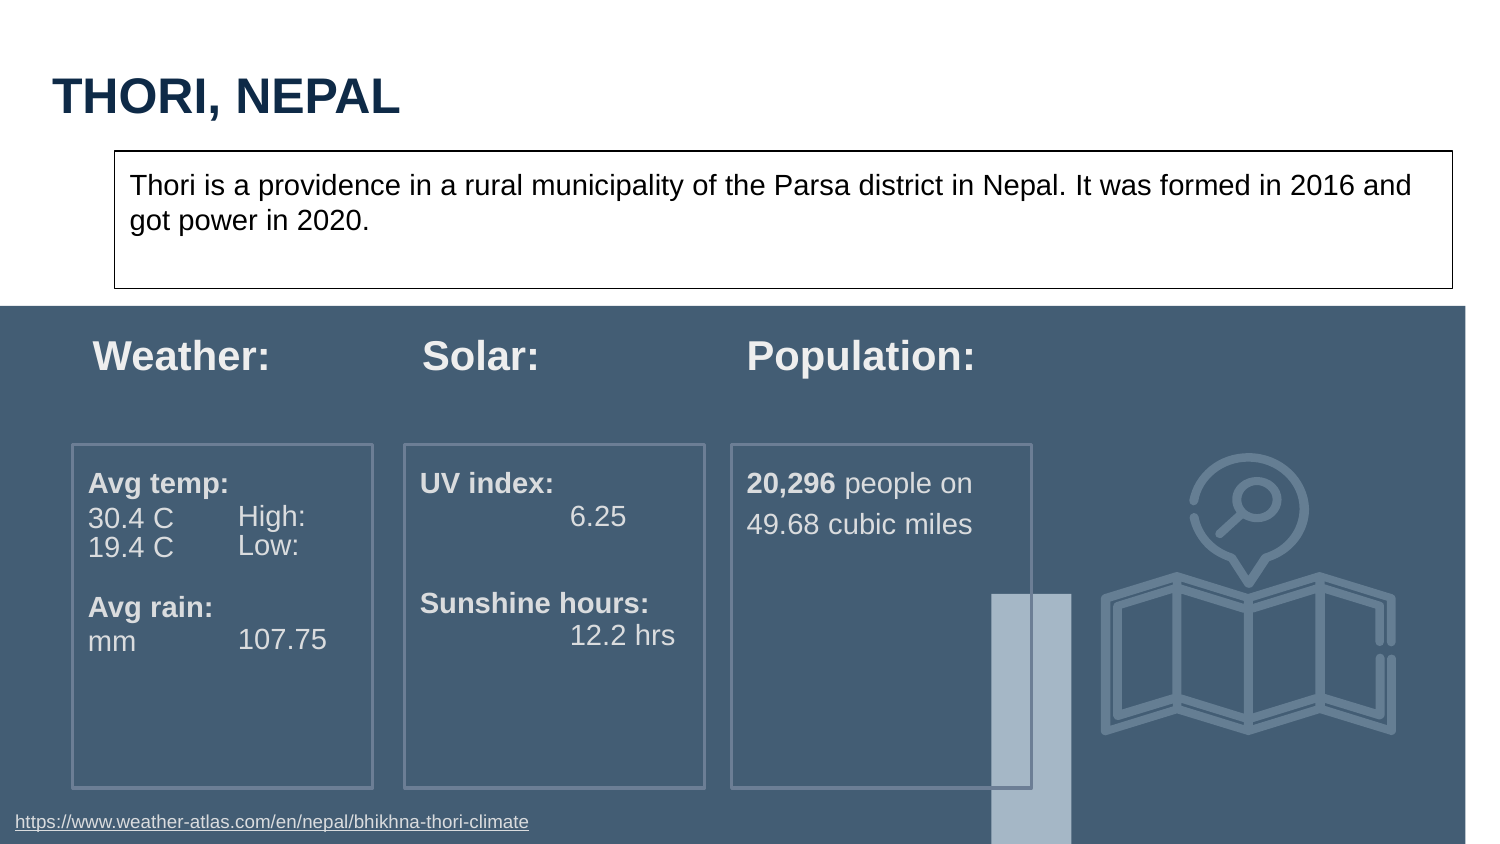

# THORI, NEPAL
Thori is a providence in a rural municipality of the Parsa district in Nepal. It was formed in 2016 and got power in 2020.

Weather:
Solar:
Population:
UV index:
	6.25

Sunshine hours:
	12.2 hrs
Avg temp:
	High: 30.4 C
	Low:  19.4 C
Avg rain:
	107.75 mm
20,296 people on 49.68 cubic miles

https://www.weather-atlas.com/en/nepal/bhikhna-thori-climate